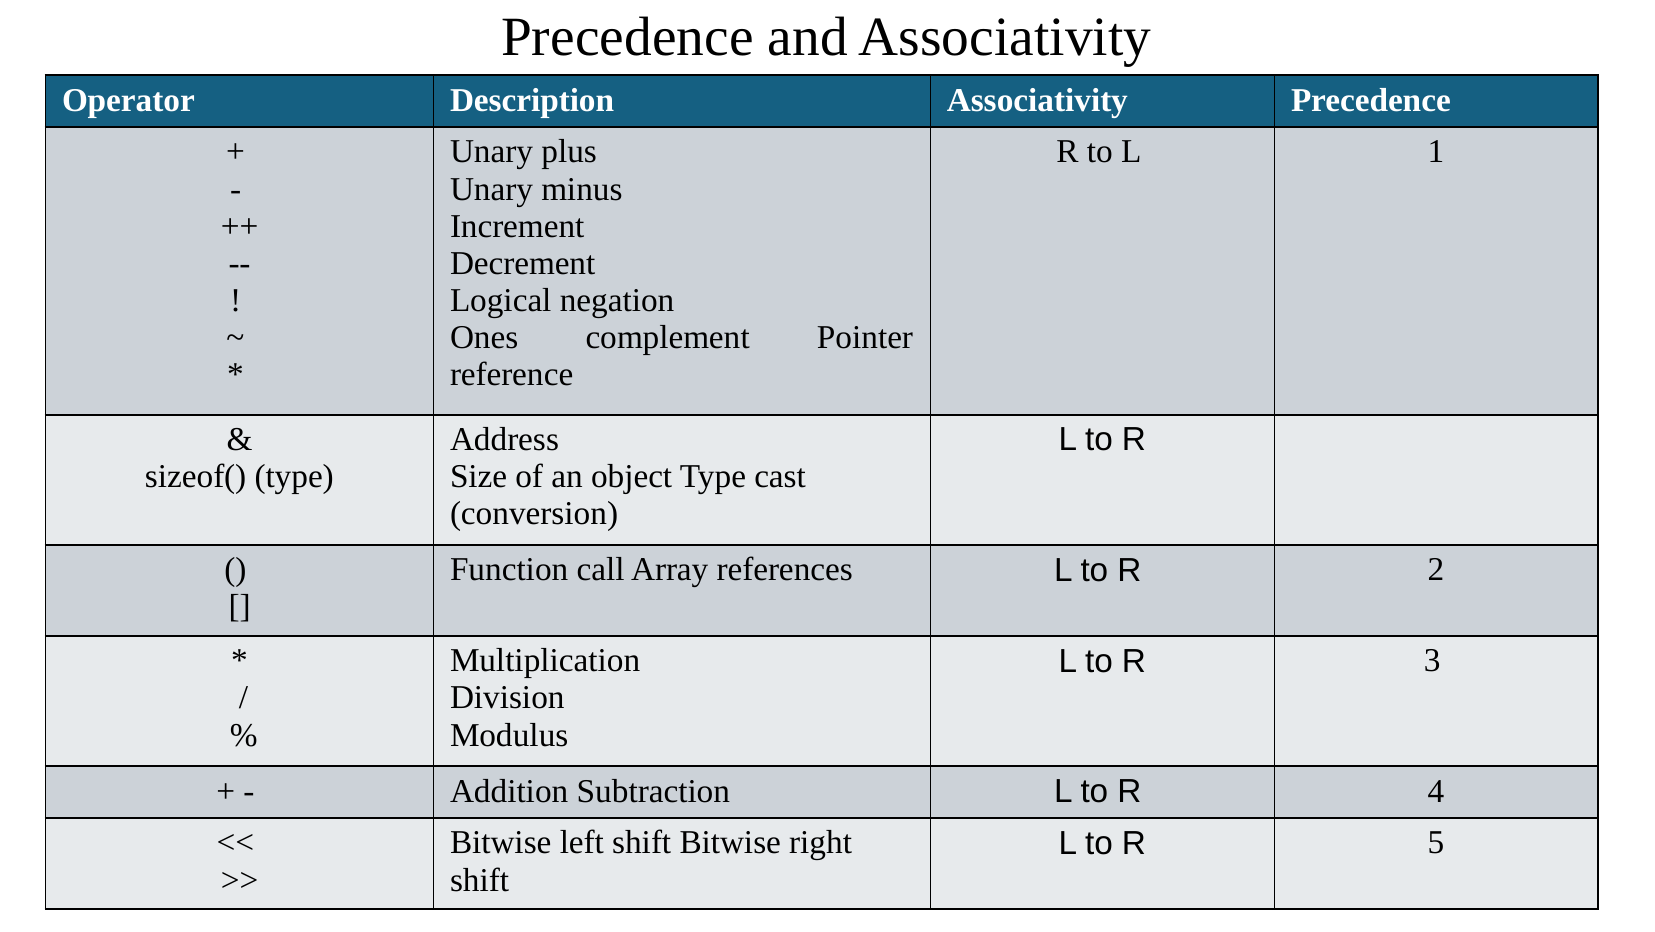

# Precedence and Associativity
| Operator | Description | Associativity | Precedence |
| --- | --- | --- | --- |
| + - ++ -- ! ~ \* | Unary plus Unary minus Increment Decrement Logical negation Ones complement Pointer reference | R to L | 1 |
| & sizeof() (type) | Address Size of an object Type cast (conversion) | L to R |  |
| () [] | Function call Array references | L to R | 2 |
| \* / % | Multiplication Division Modulus | L to R | 3 |
| + - | Addition Subtraction | L to R | 4 |
| << >> | Bitwise left shift Bitwise right shift | L to R | 5 |
NMAMIT